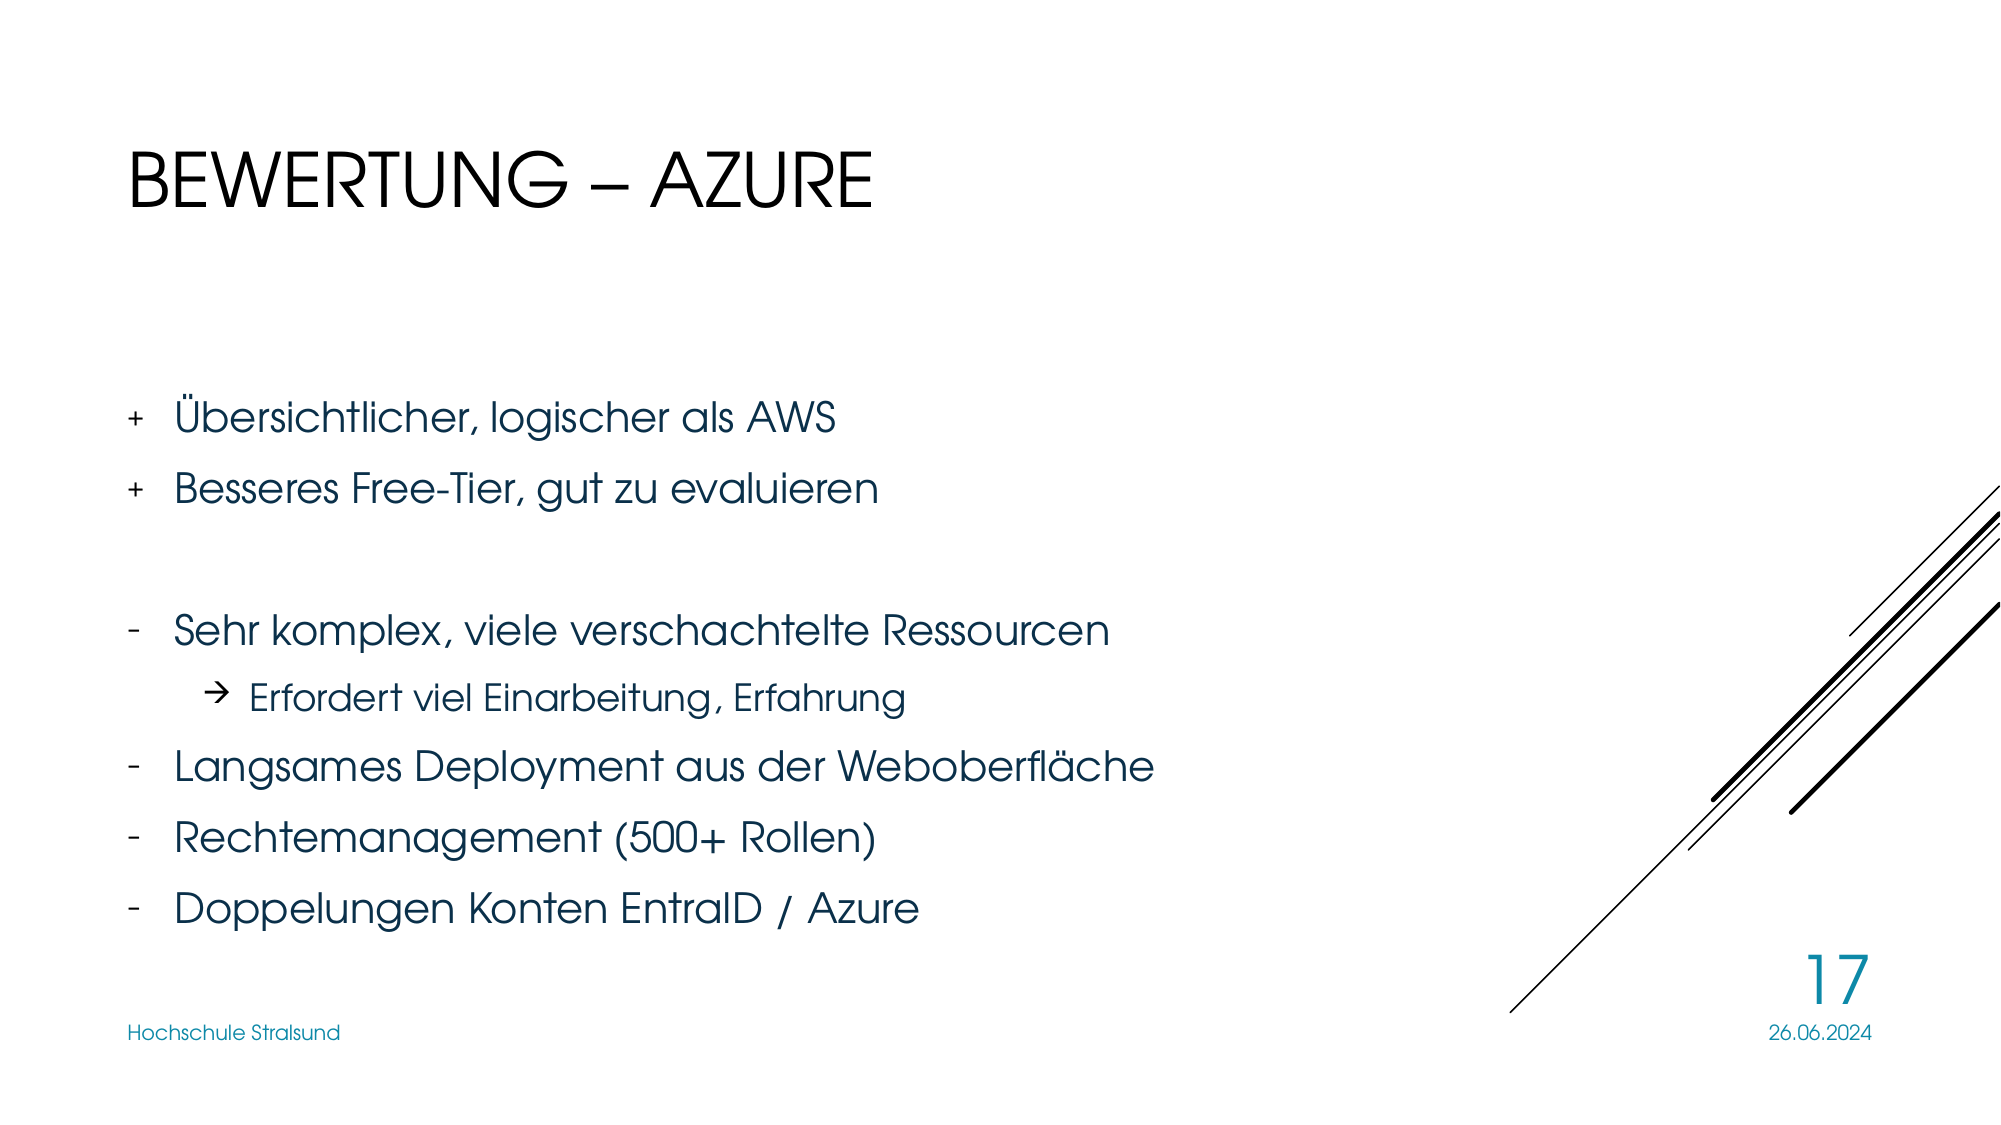

# Bewertung – Azure
Übersichtlicher, logischer als AWS
Besseres Free-Tier, gut zu evaluieren

Sehr komplex, viele verschachtelte Ressourcen
Erfordert viel Einarbeitung, Erfahrung
Langsames Deployment aus der Weboberfläche
Rechtemanagement (500+ Rollen)
Doppelungen Konten EntraID / Azure
17
Hochschule Stralsund
26.06.2024